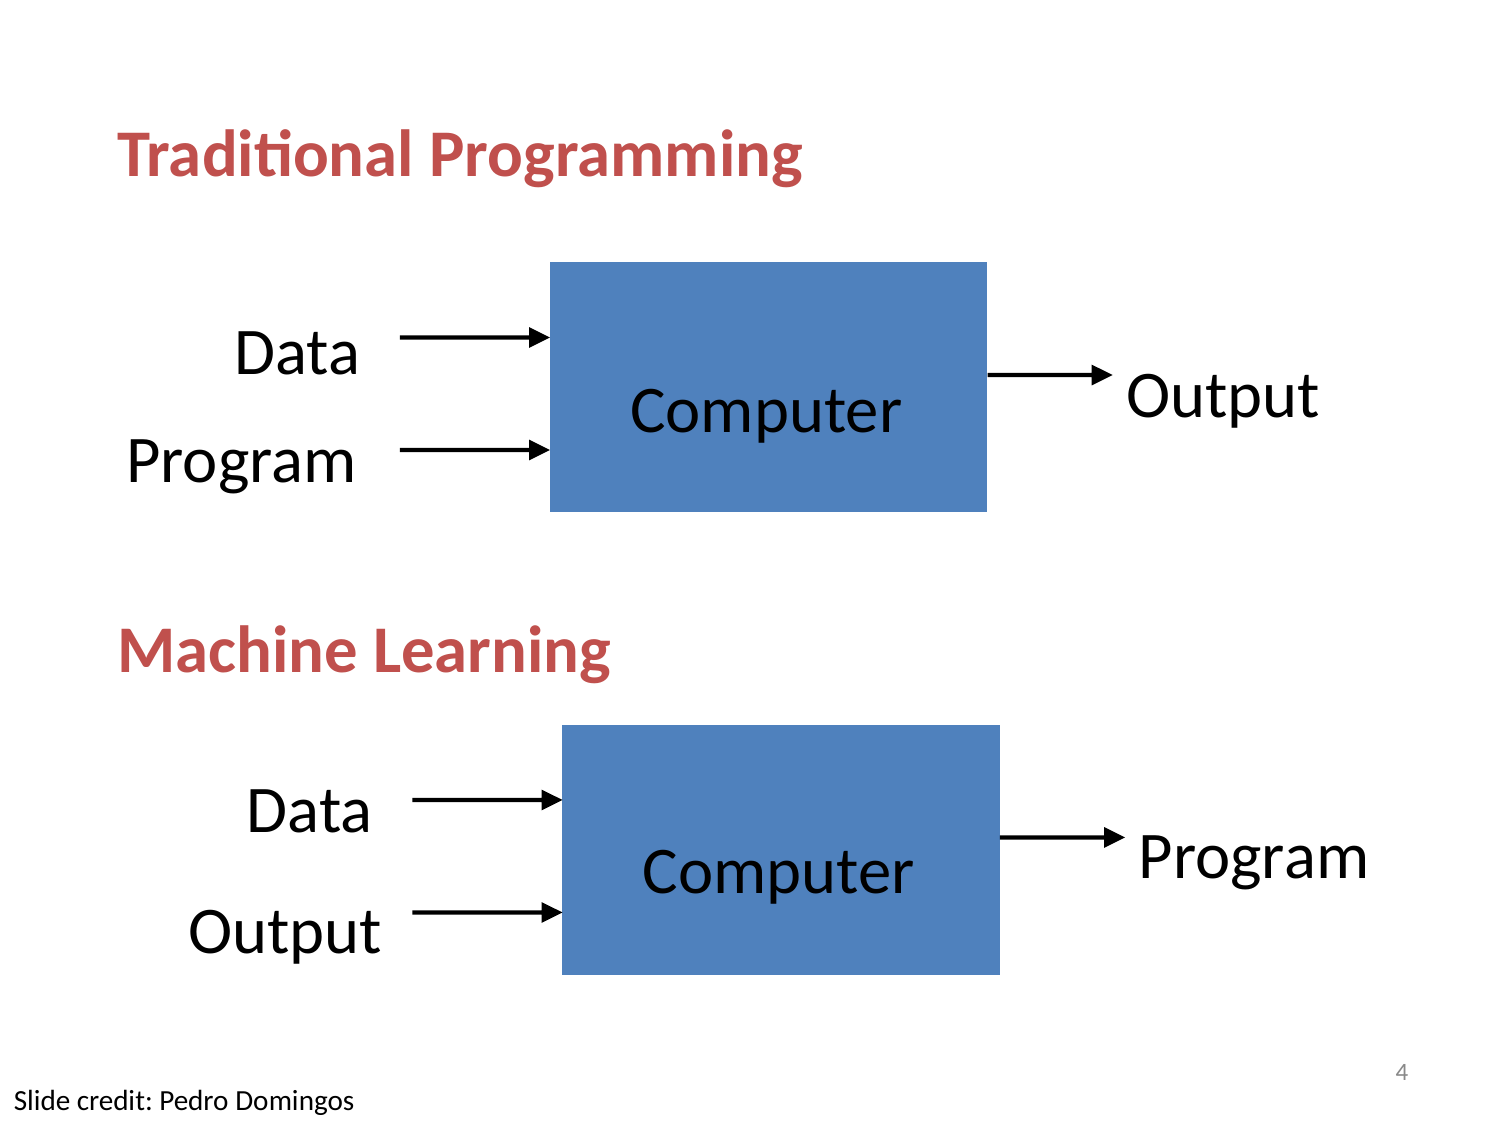

Traditional Programming

			Data

	Program

Machine Learning

				Data

		Output

Output

	Program
Computer

	Computer

4
Slide credit: Pedro Domingos